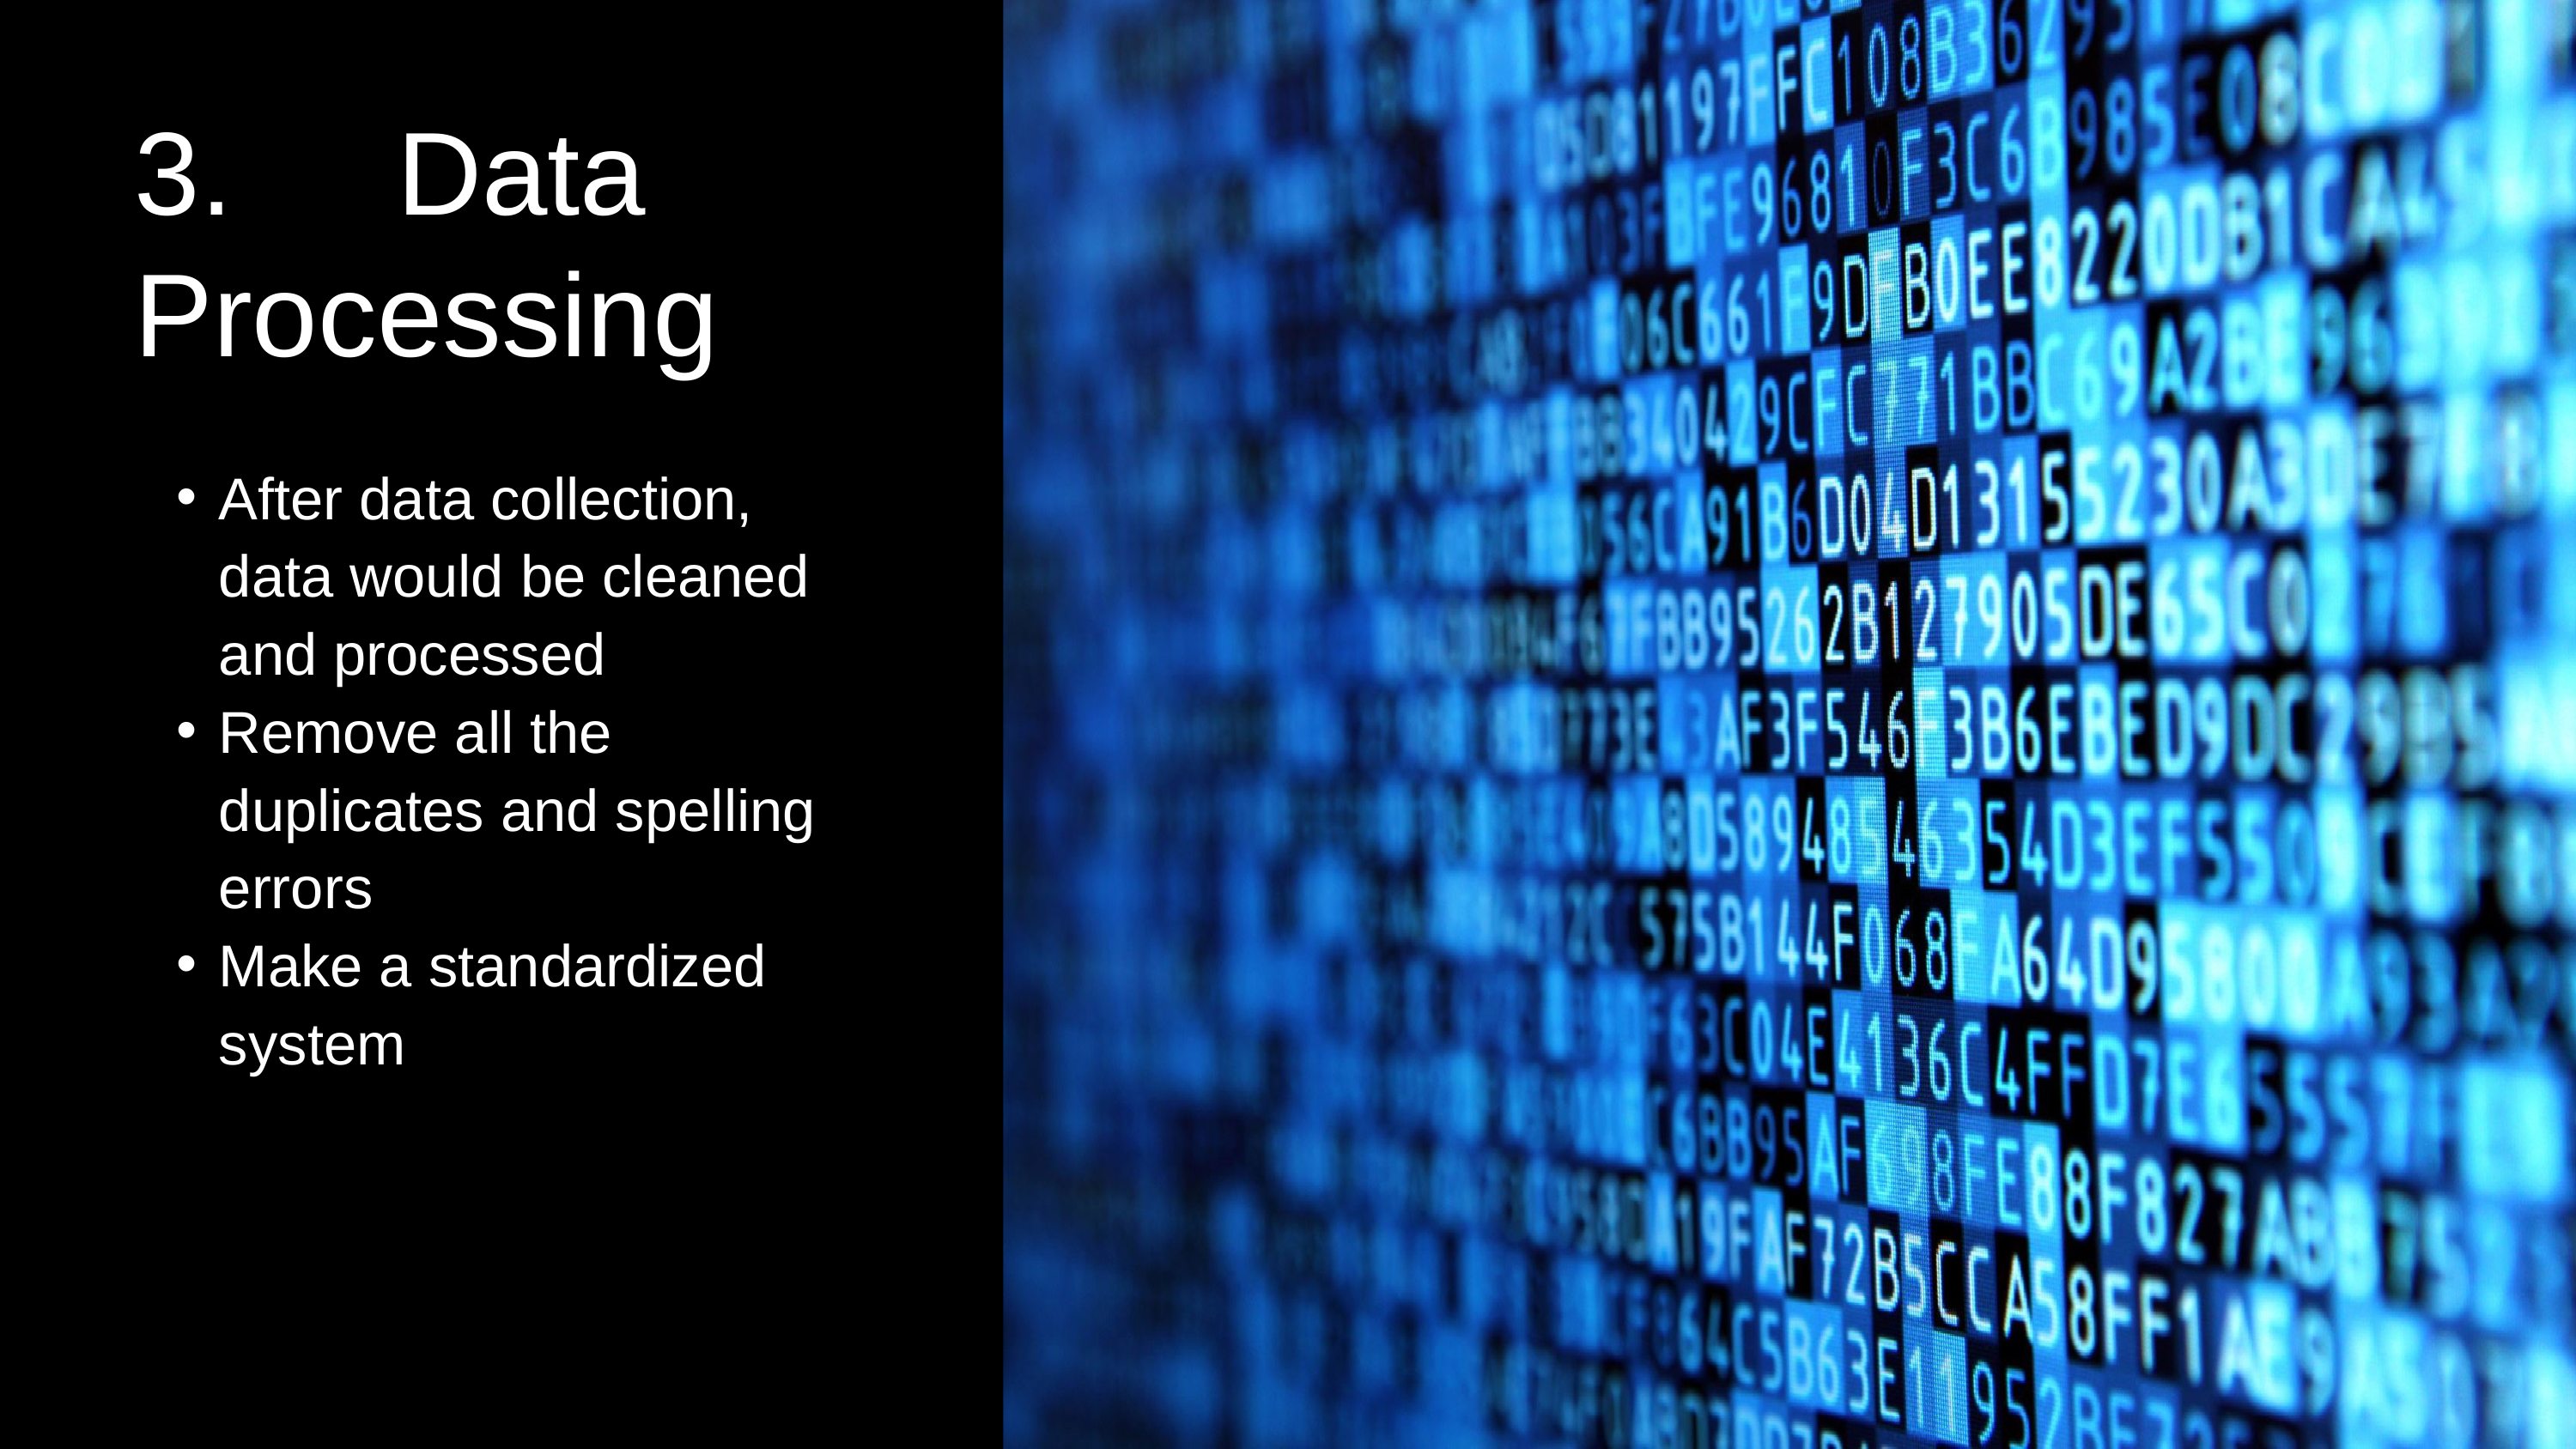

3.     Data Processing

After data collection, data would be cleaned and processed
Remove all the duplicates and spelling errors
Make a standardized system